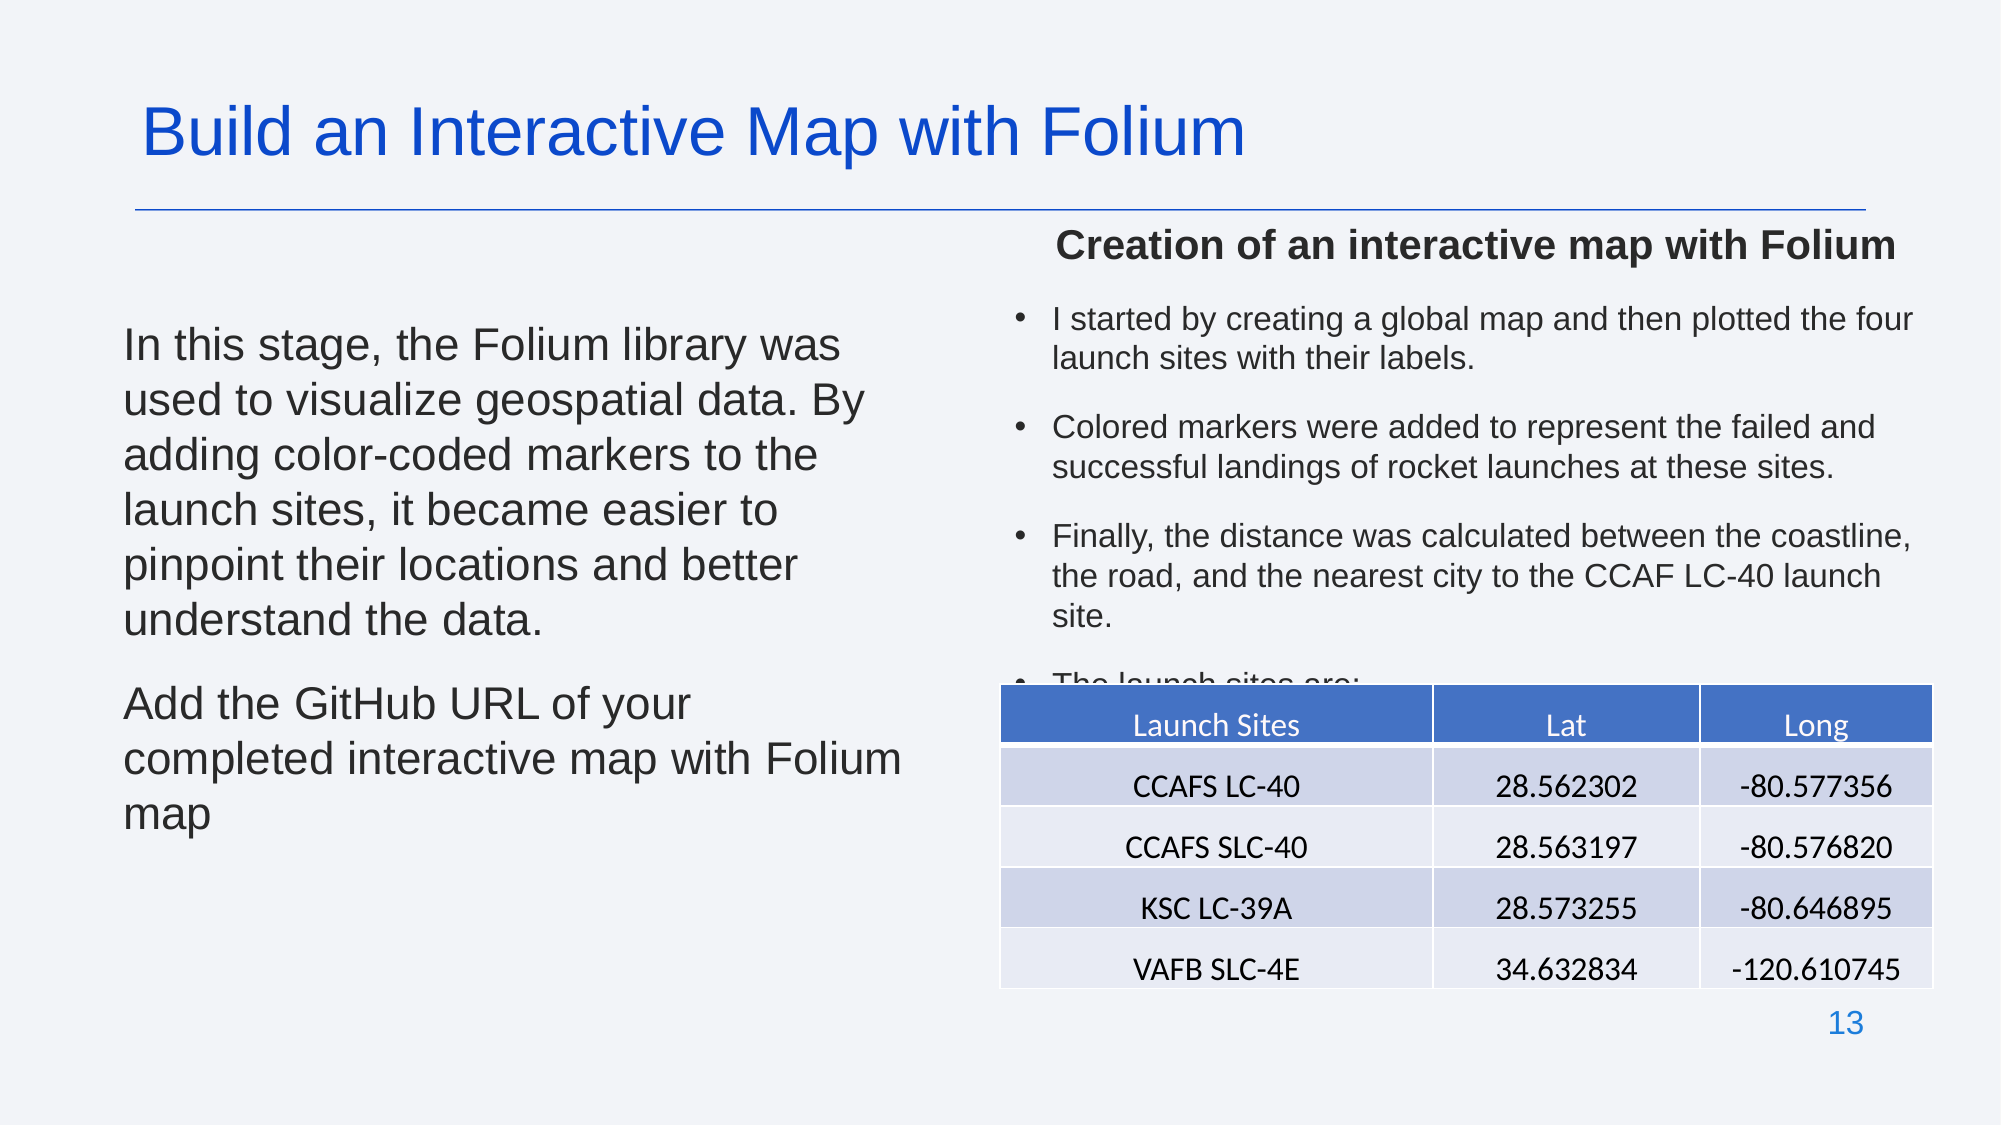

Build an Interactive Map with Folium
Creation of an interactive map with Folium
I started by creating a global map and then plotted the four launch sites with their labels.
Colored markers were added to represent the failed and successful landings of rocket launches at these sites.
Finally, the distance was calculated between the coastline, the road, and the nearest city to the CCAF LC-40 launch site.
The launch sites are:
In this stage, the Folium library was used to visualize geospatial data. By adding color-coded markers to the launch sites, it became easier to pinpoint their locations and better understand the data.
Add the GitHub URL of your completed interactive map with Folium map

| Launch Sites | Lat | Long |
| --- | --- | --- |
| CCAFS LC-40 | 28.562302 | -80.577356 |
| CCAFS SLC-40 | 28.563197 | -80.576820 |
| KSC LC-39A | 28.573255 | -80.646895 |
| VAFB SLC-4E | 34.632834 | -120.610745 |
13